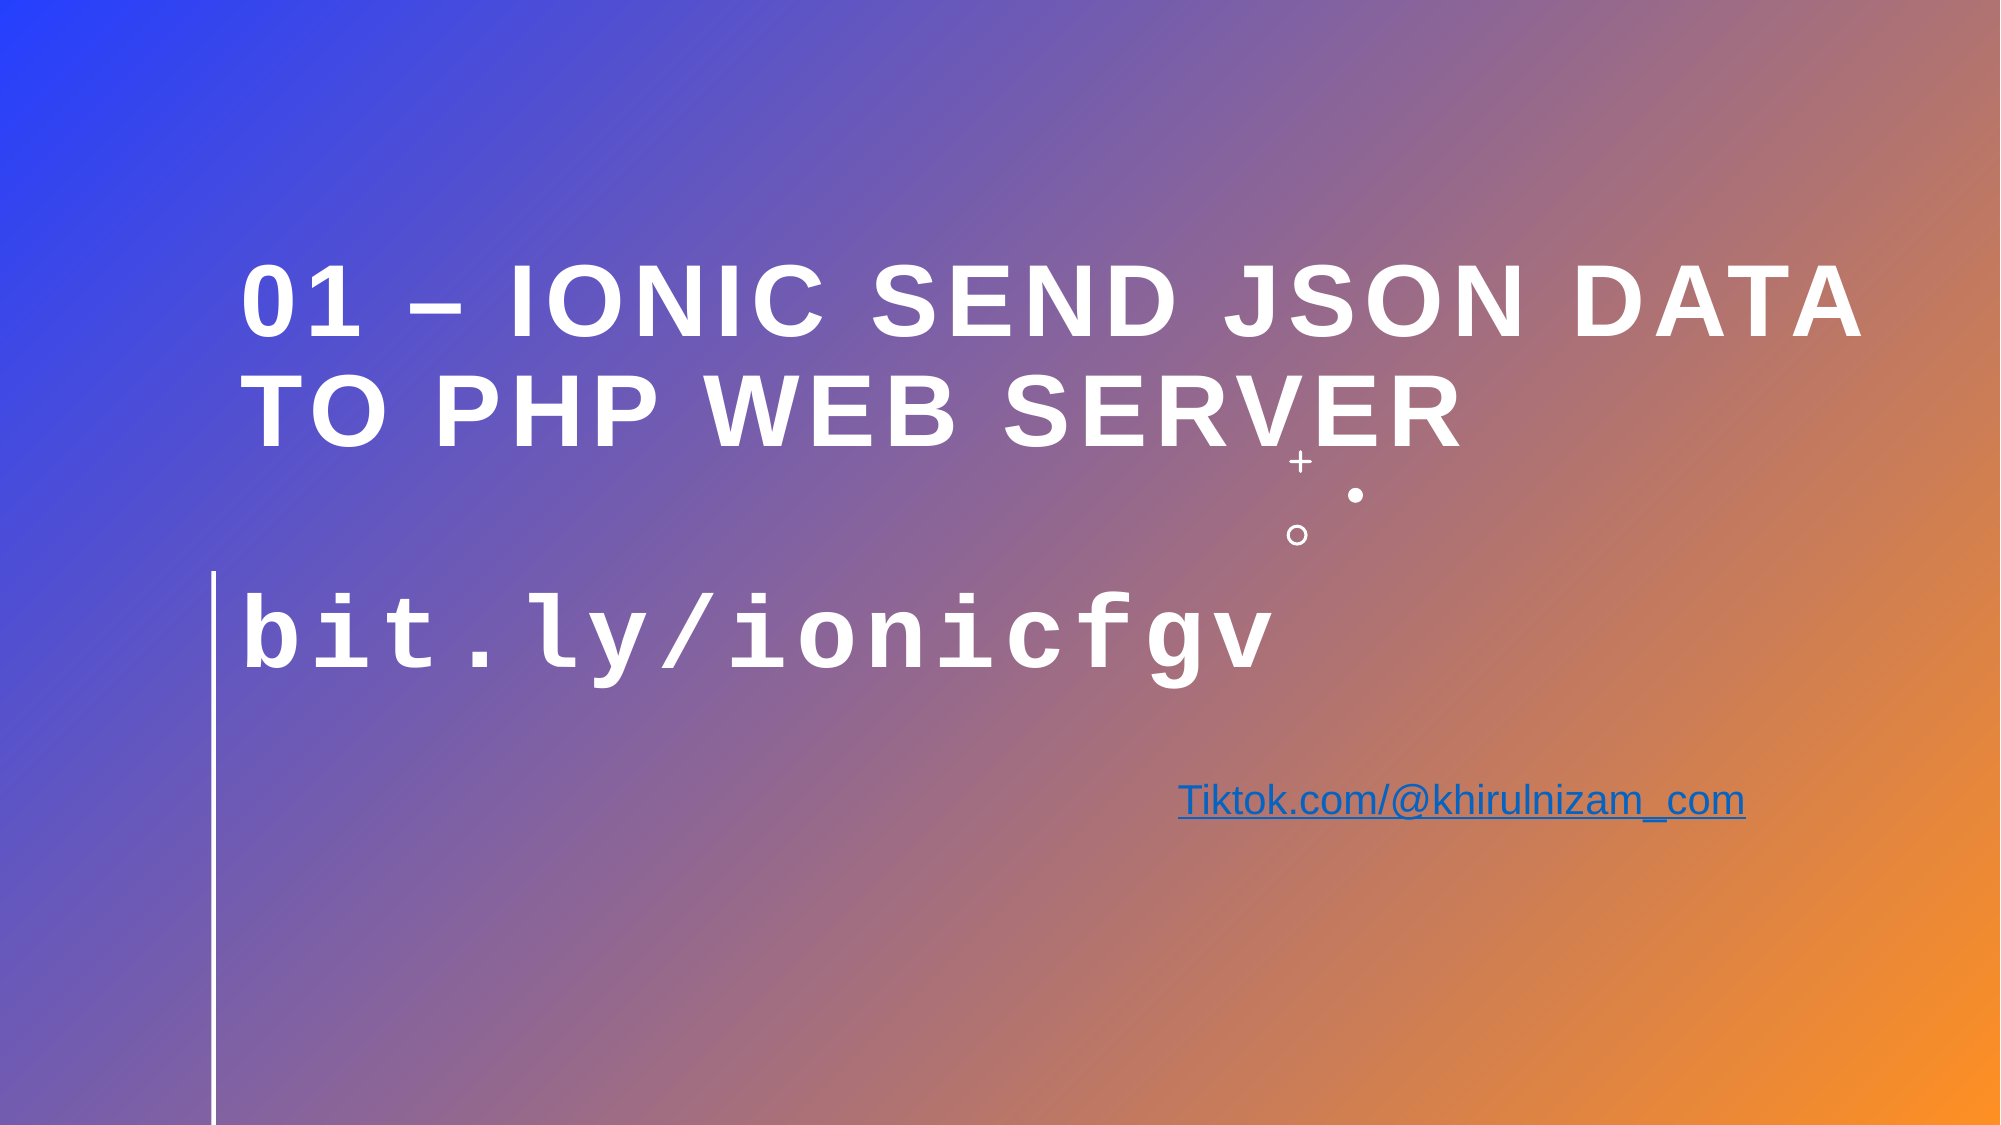

# 01 – IONIC SEND JSON DATA TO PHP WEB SERVER bit.ly/ionicfgv
Tiktok.com/@khirulnizam_com